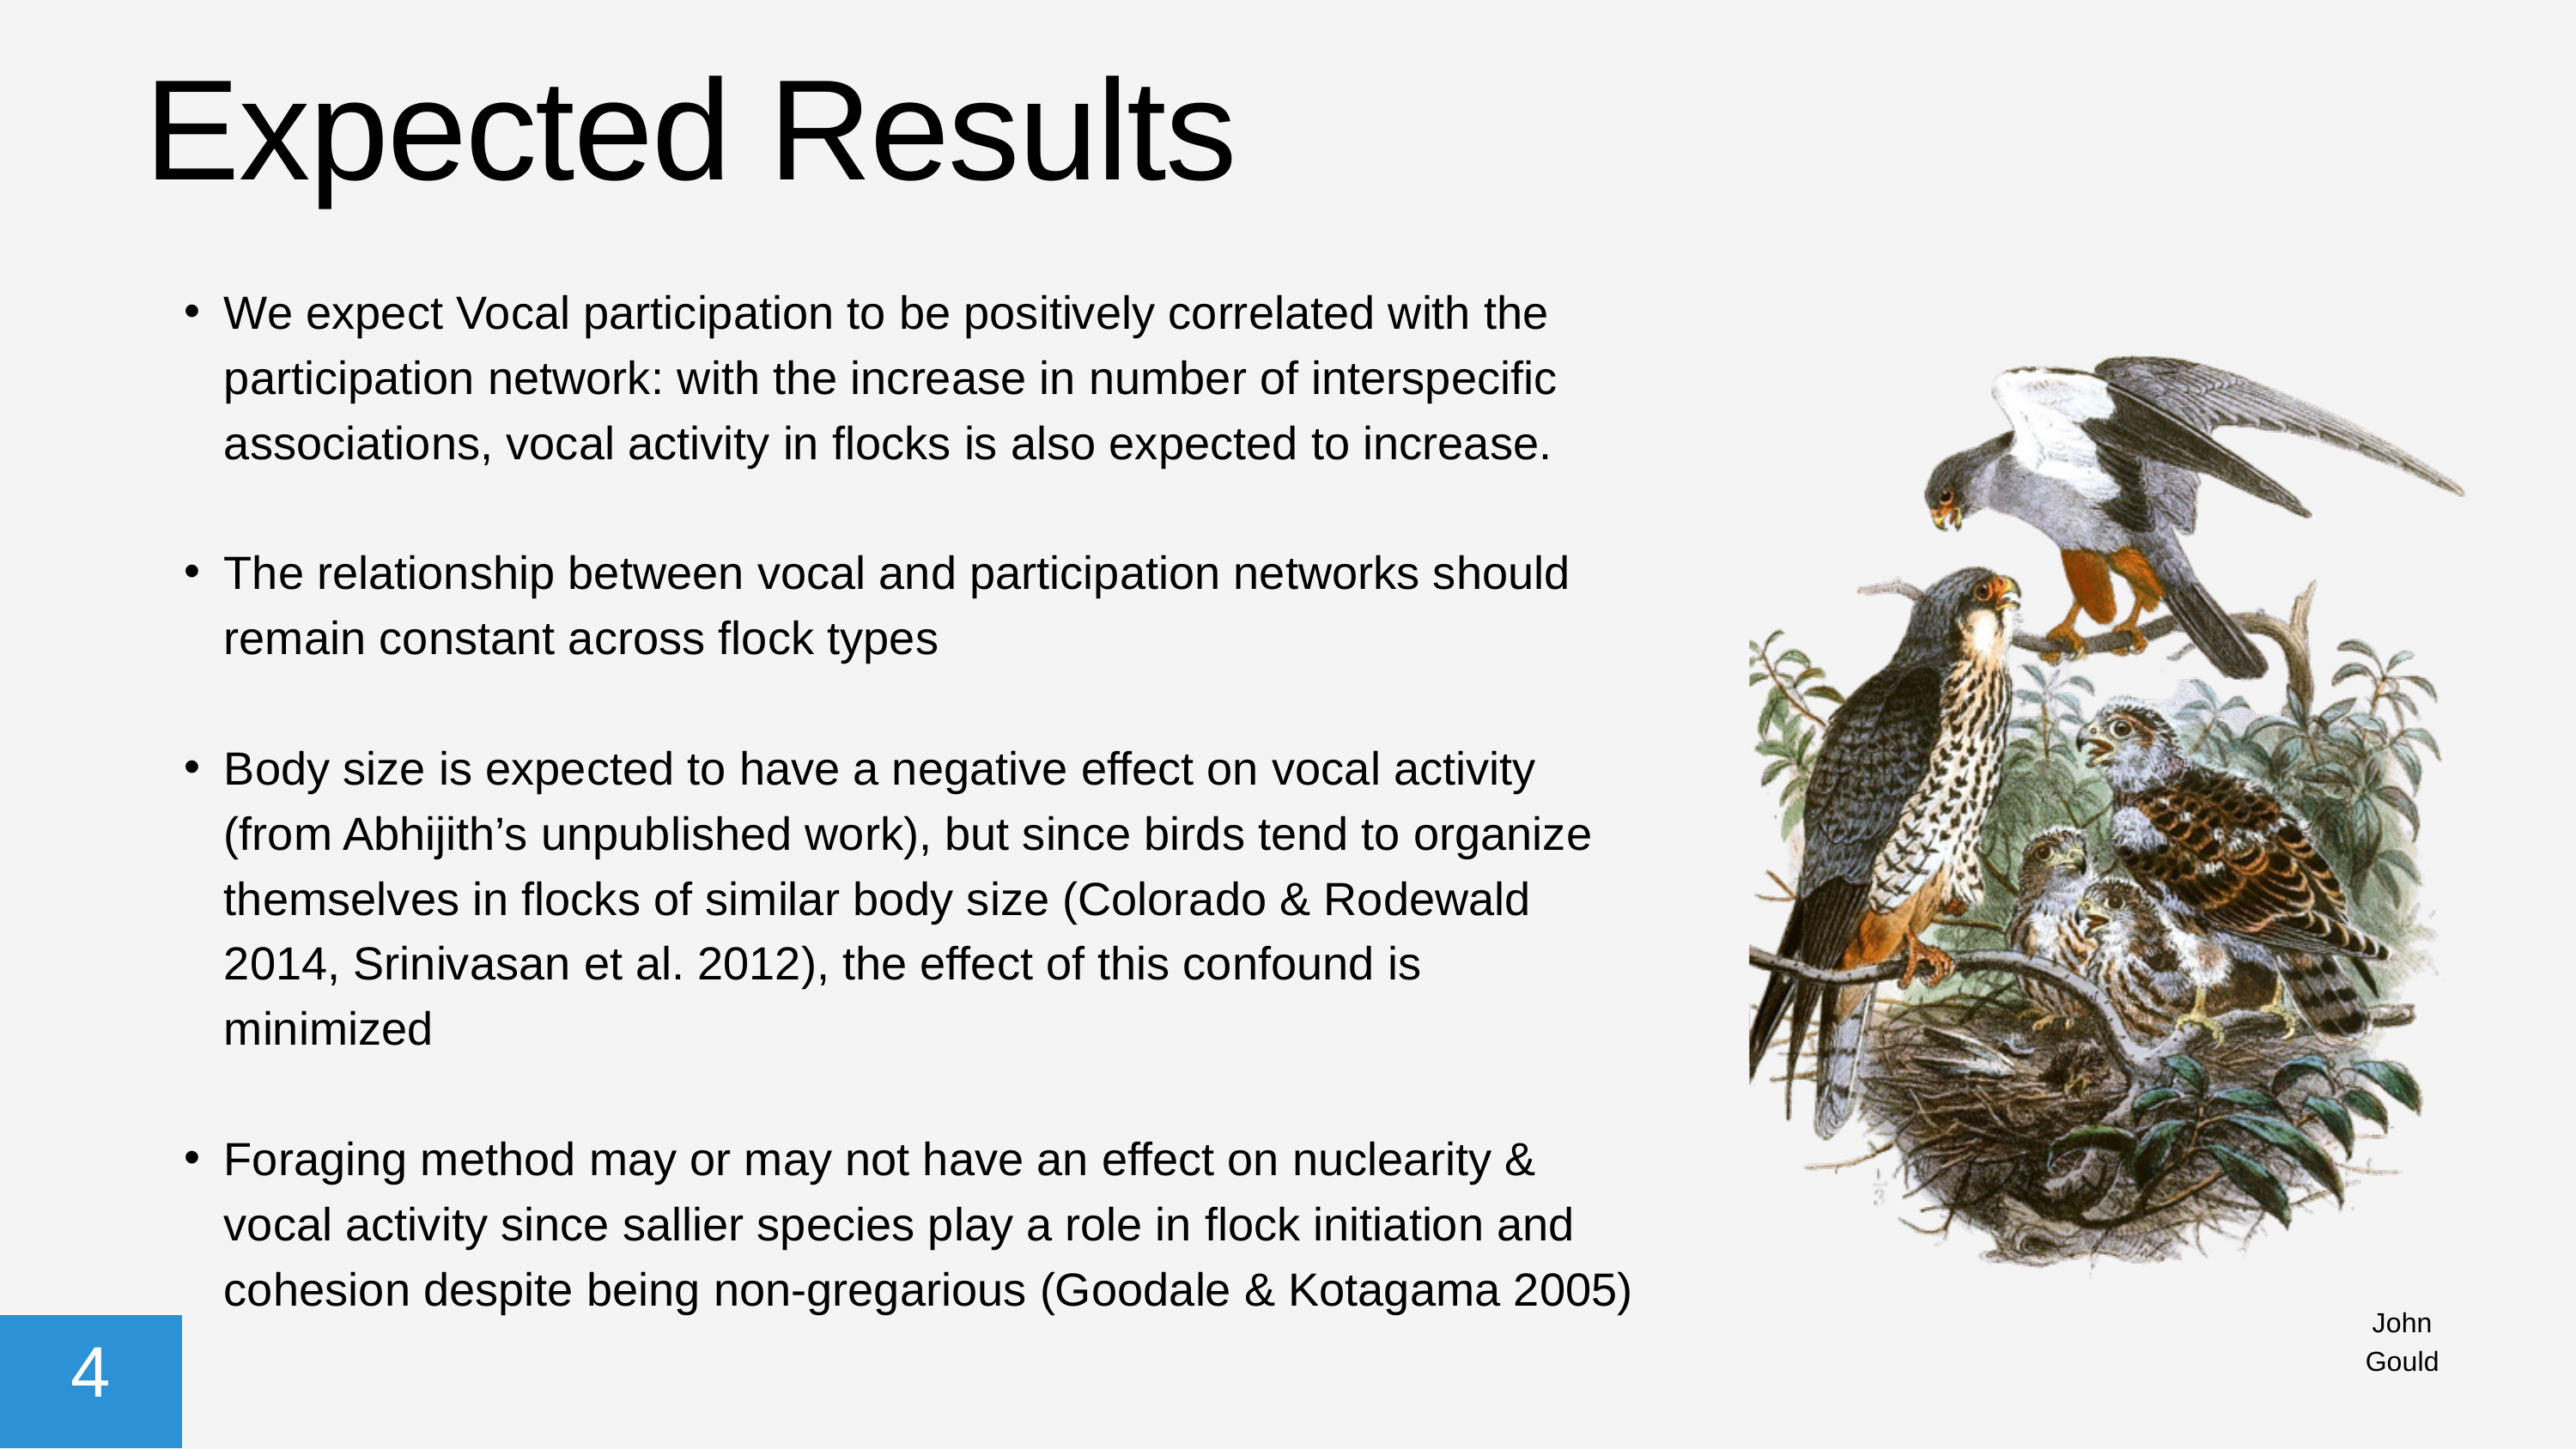

Expected Results
We expect Vocal participation to be positively correlated with the participation network: with the increase in number of interspecific associations, vocal activity in flocks is also expected to increase.

The relationship between vocal and participation networks should remain constant across flock types

Body size is expected to have a negative effect on vocal activity (from Abhijith’s unpublished work), but since birds tend to organize themselves in flocks of similar body size (Colorado & Rodewald 2014, Srinivasan et al. 2012), the effect of this confound is minimized

Foraging method may or may not have an effect on nuclearity & vocal activity since sallier species play a role in flock initiation and cohesion despite being non-gregarious (Goodale & Kotagama 2005)

John Gould

4